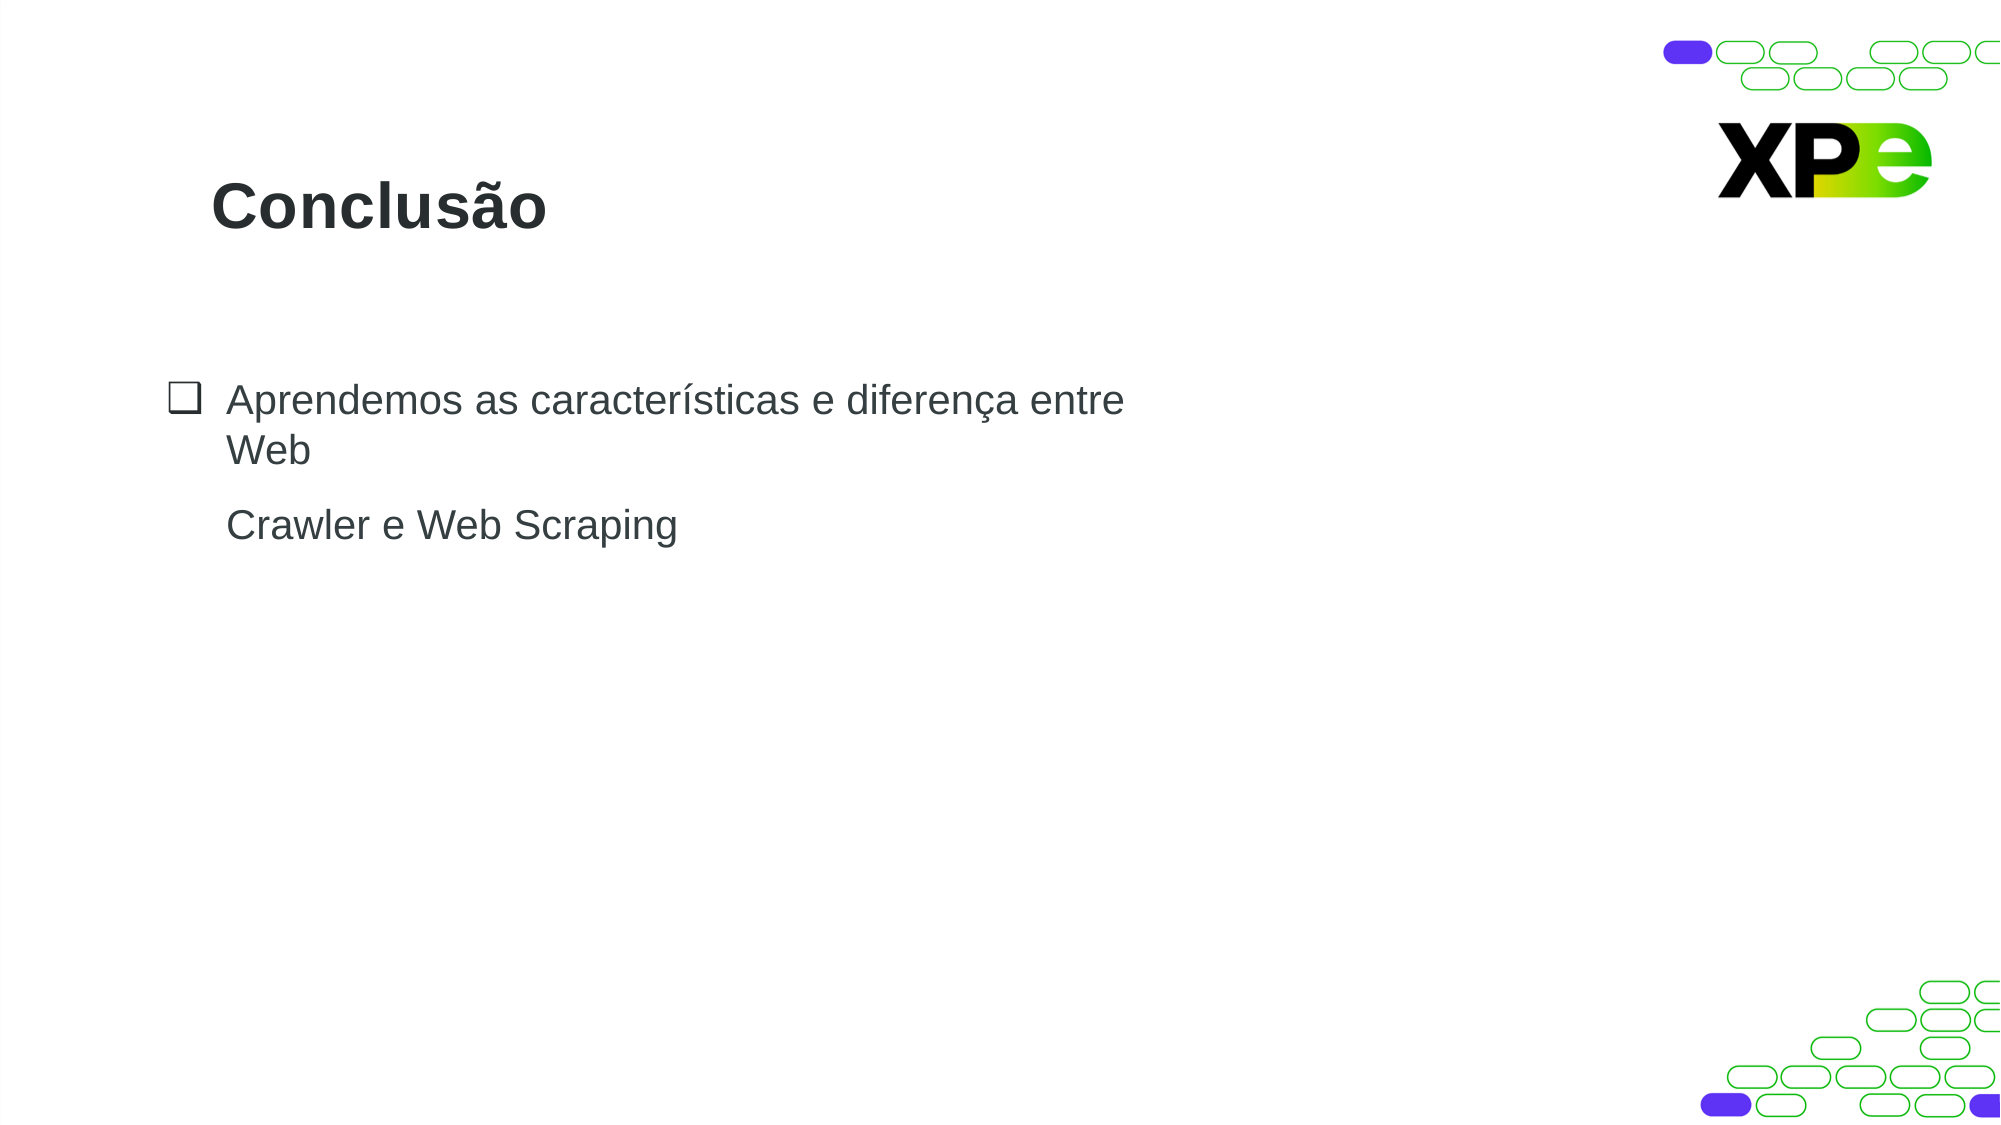

# Conclusão
Aprendemos as características e diferença entre Web
Crawler e Web Scraping